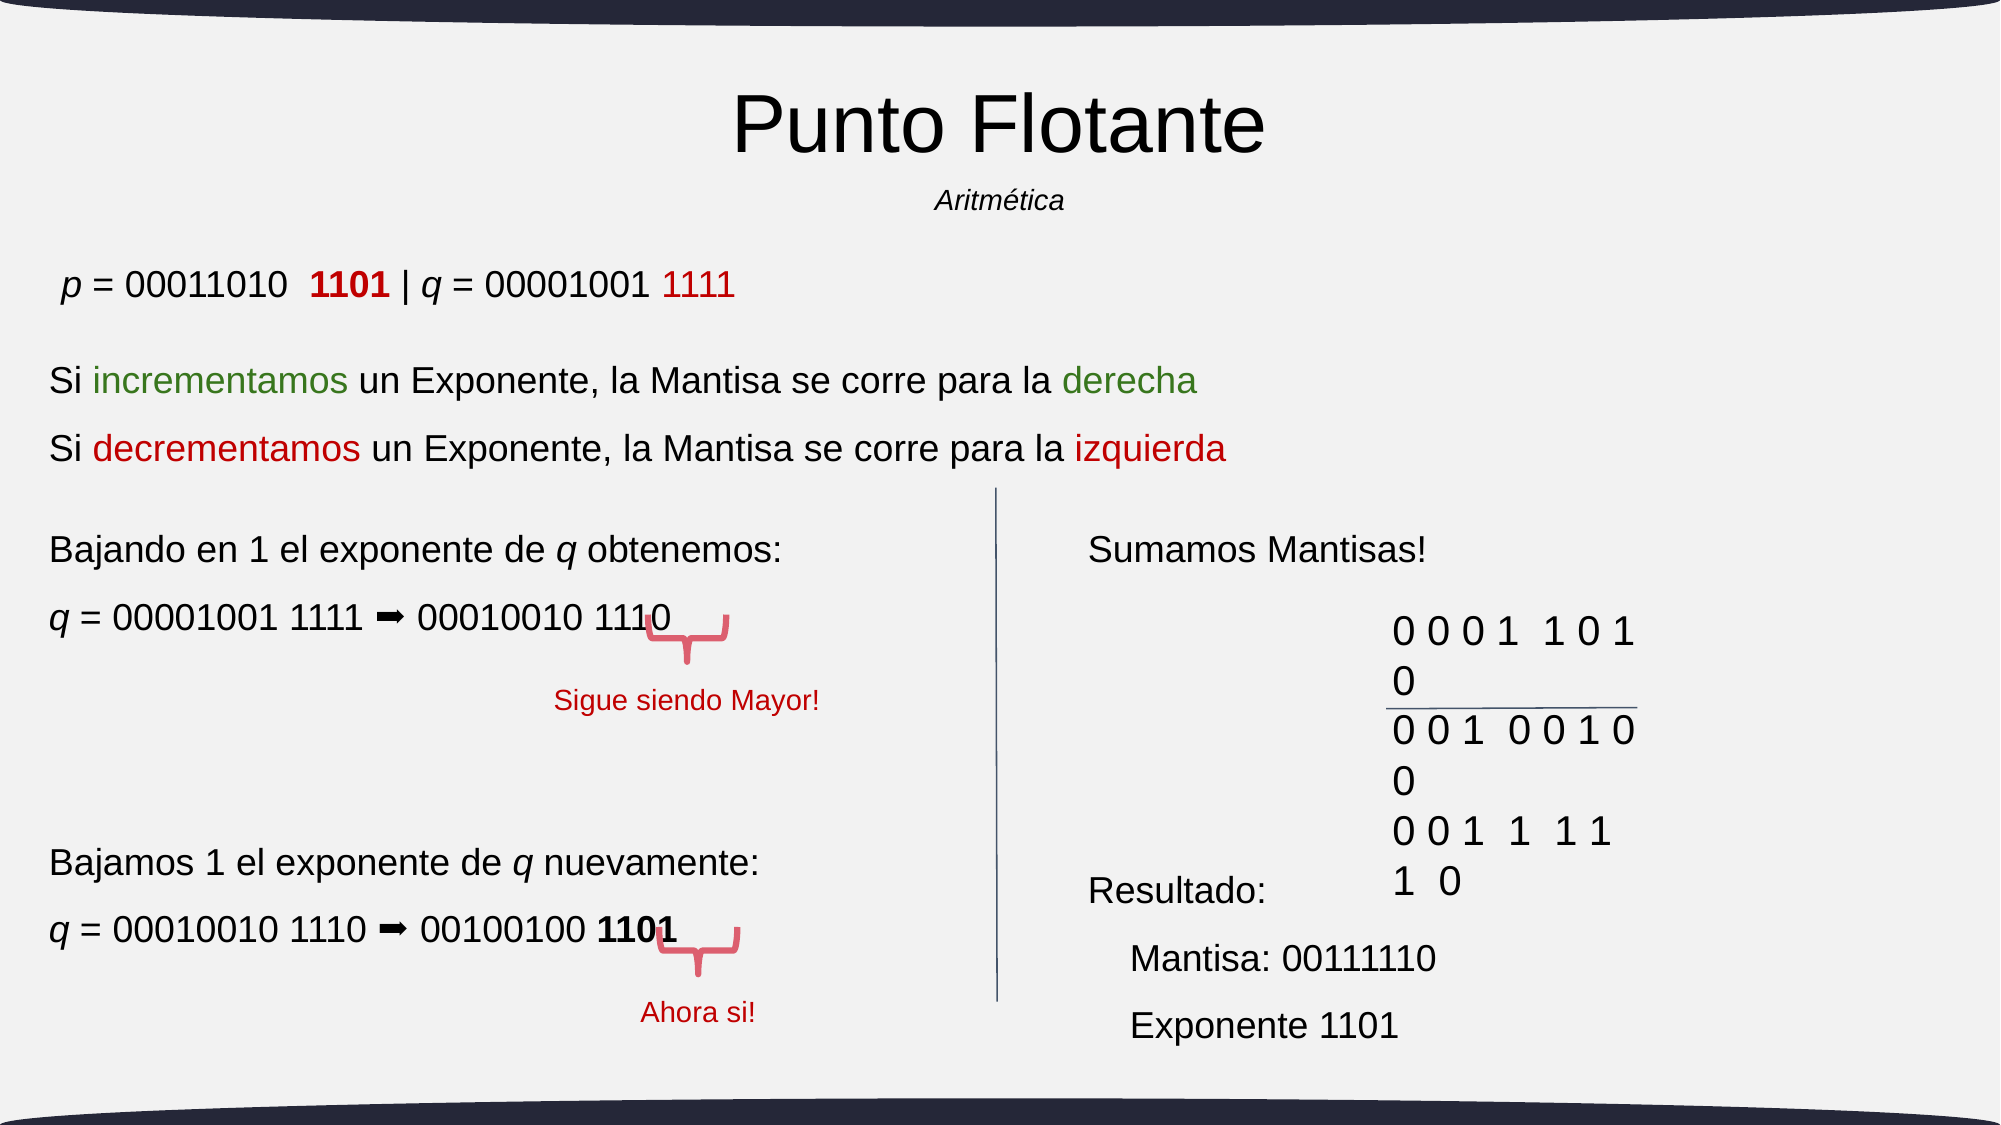

# Punto Flotante
Aritmética
p = 00011010  1101 | q = 00001001 1111
Si incrementamos un Exponente, la Mantisa se corre para la derecha
Si decrementamos un Exponente, la Mantisa se corre para la izquierda
Bajando en 1 el exponente de q obtenemos:
q = 00001001 1111 🠲 00010010 1110

Sumamos Mantisas!
0 0 0 1  1 0 1  0
0 0 1  0 0 1 0 0
0 0 1  1  1 1  1  0

Sigue siendo Mayor!
Bajamos 1 el exponente de q nuevamente:
q = 00010010 1110 🠲 00100100 1101

Resultado:
    Mantisa: 00111110
    Exponente 1101

Ahora si!